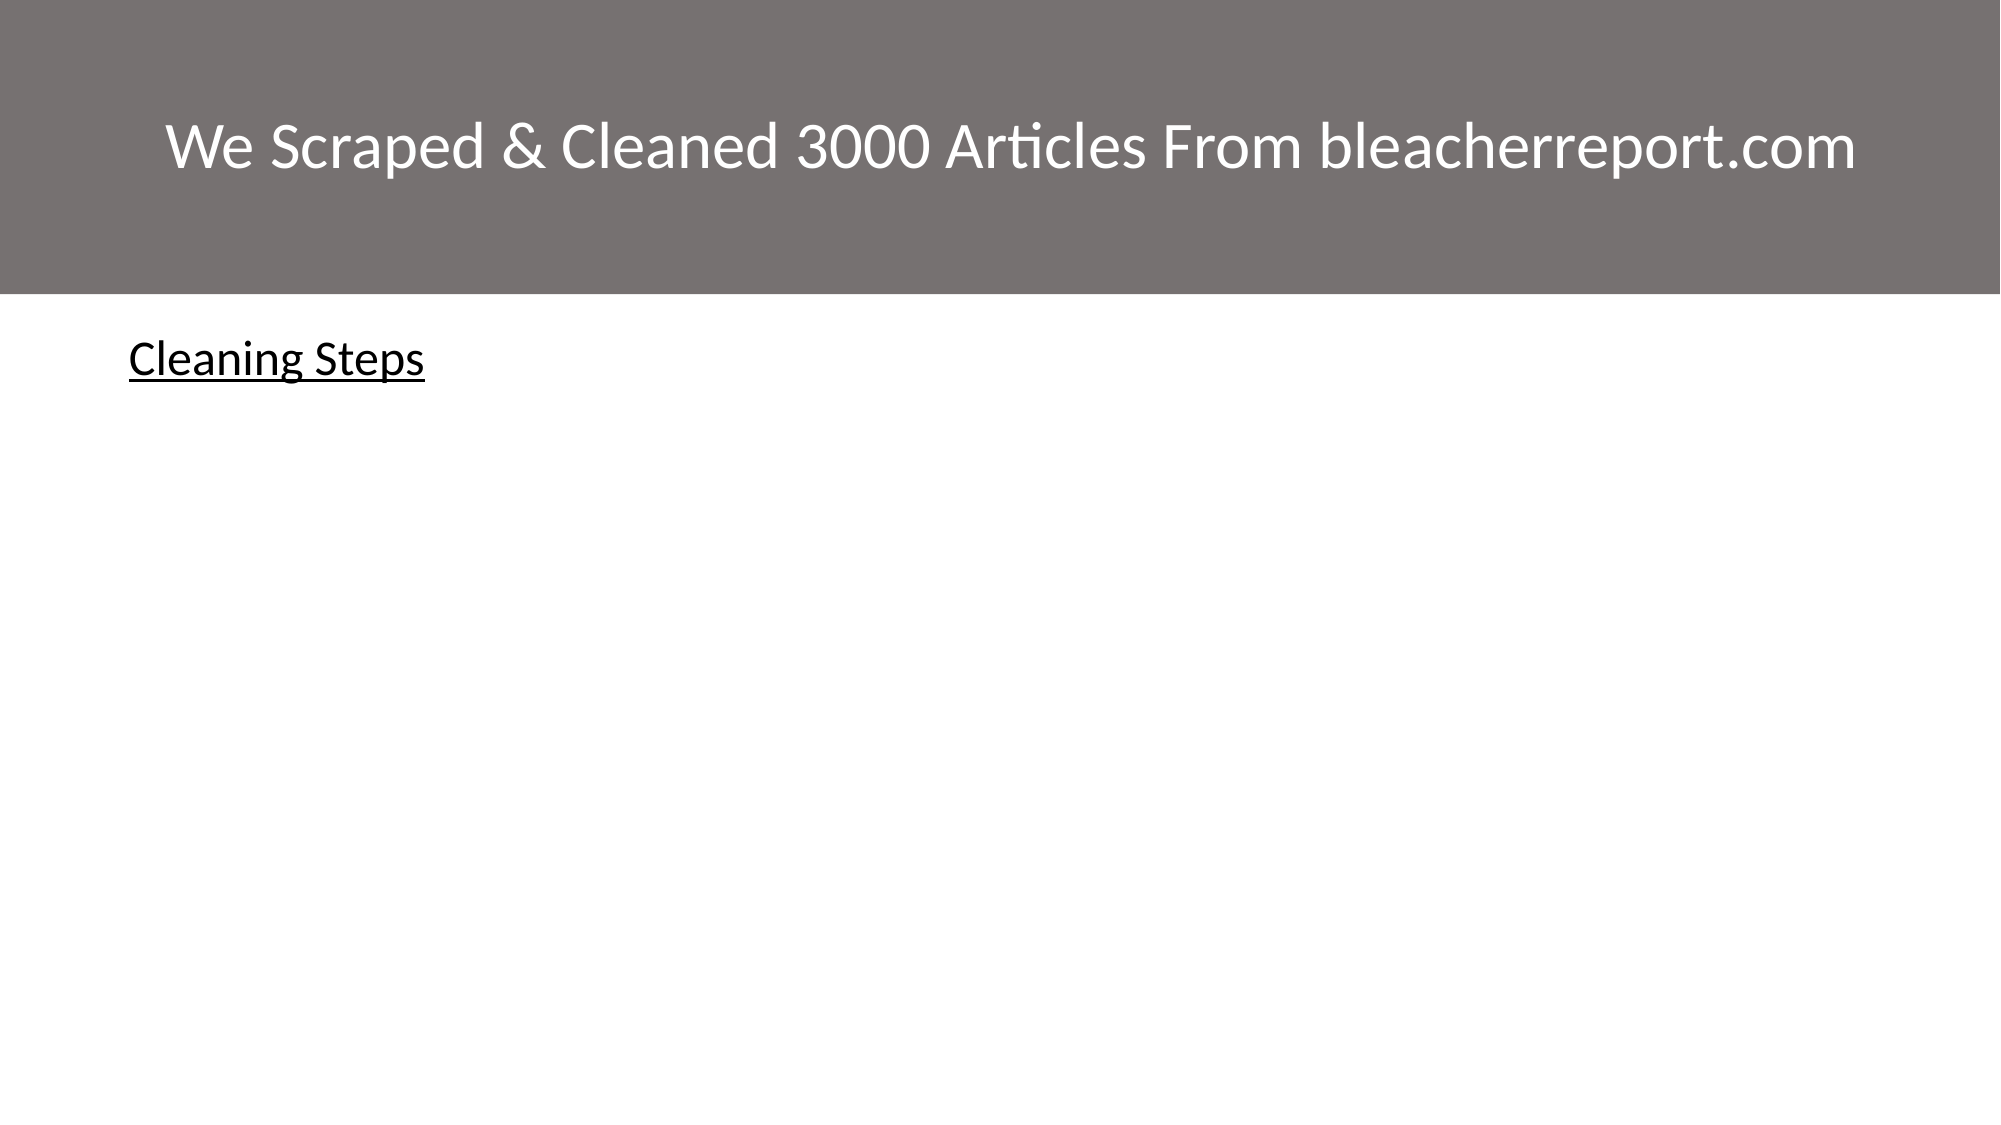

# We Scraped & Cleaned 3000 Articles From bleacherreport.com
Cleaning Steps